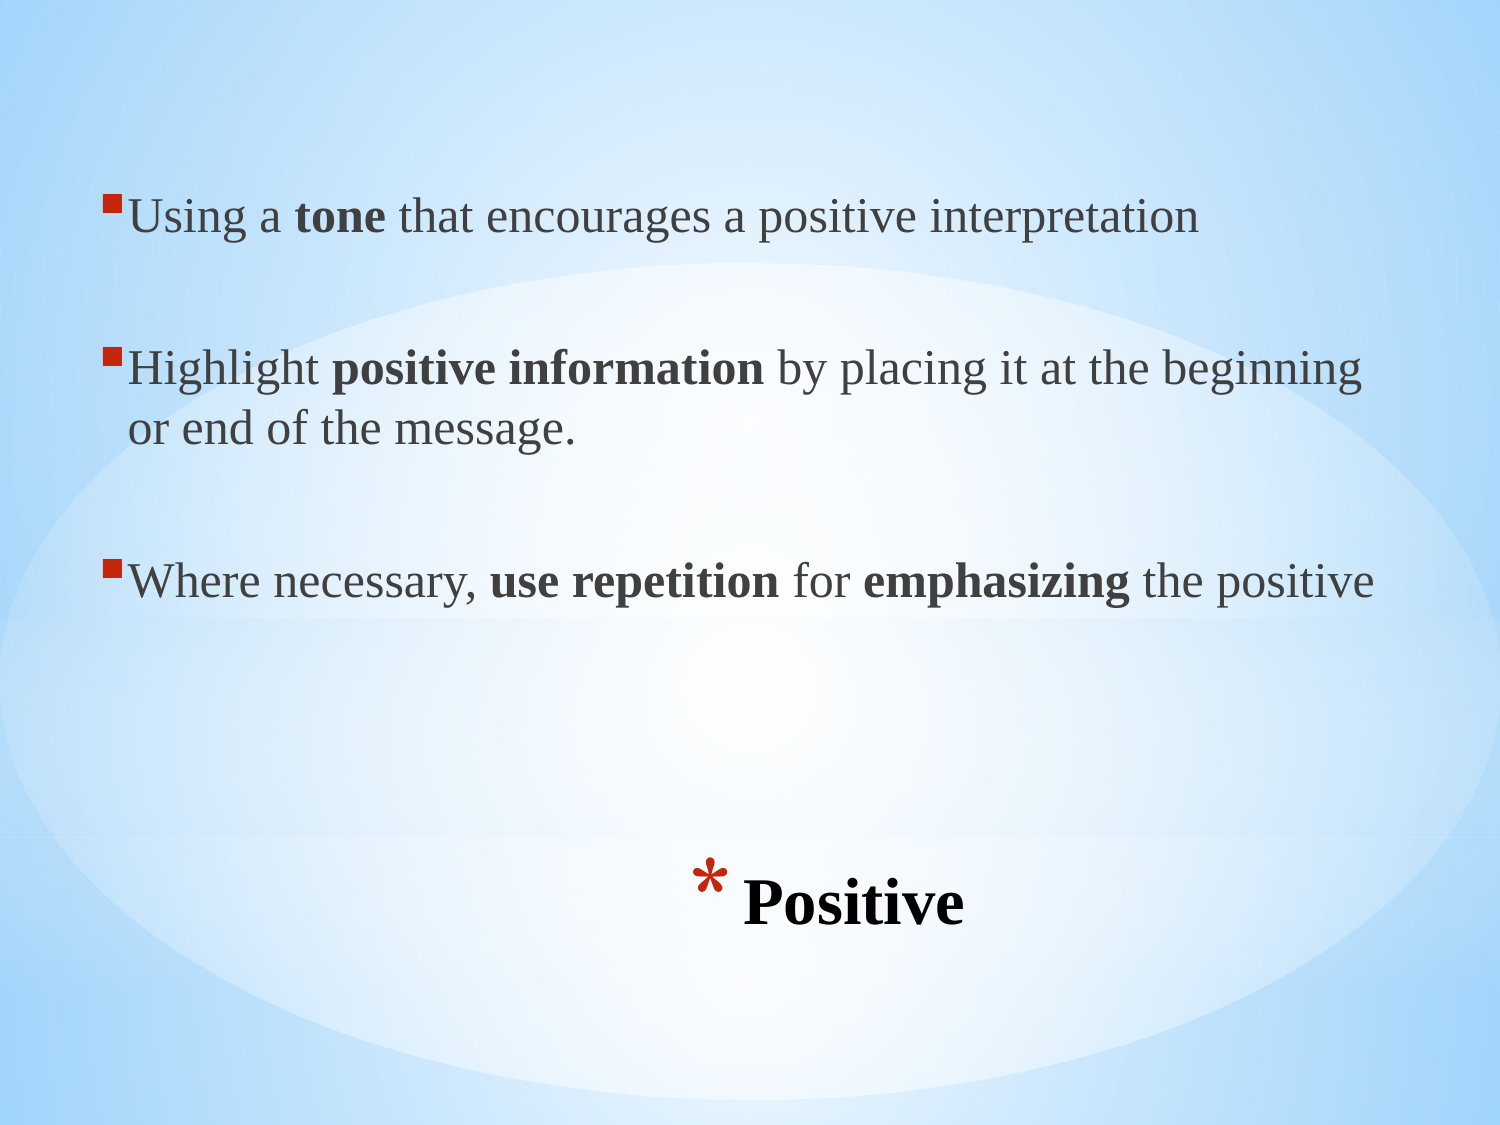

Using a tone that encourages a positive interpretation

Highlight positive information by placing it at the beginning or end of the message.

Where necessary, use repetition for emphasizing the positive

# Positive